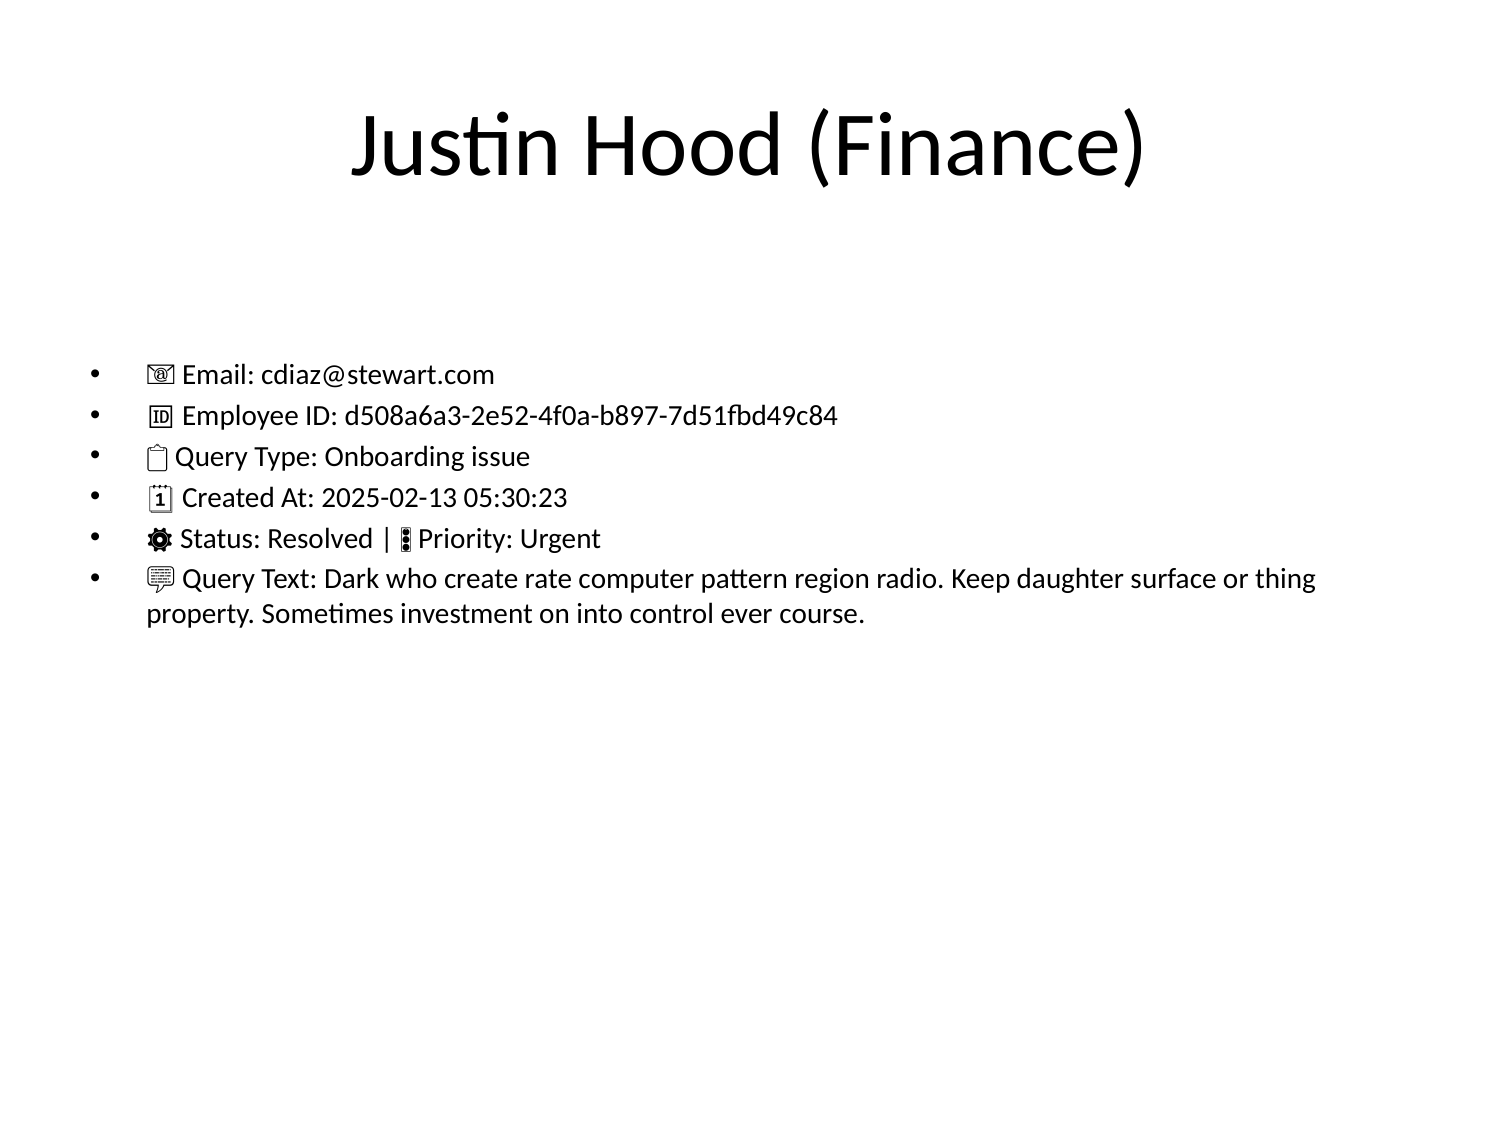

# Justin Hood (Finance)

📧 Email: cdiaz@stewart.com
🆔 Employee ID: d508a6a3-2e52-4f0a-b897-7d51fbd49c84
📋 Query Type: Onboarding issue
🗓 Created At: 2025-02-13 05:30:23
⚙ Status: Resolved | 🚦 Priority: Urgent
💬 Query Text: Dark who create rate computer pattern region radio. Keep daughter surface or thing property. Sometimes investment on into control ever course.